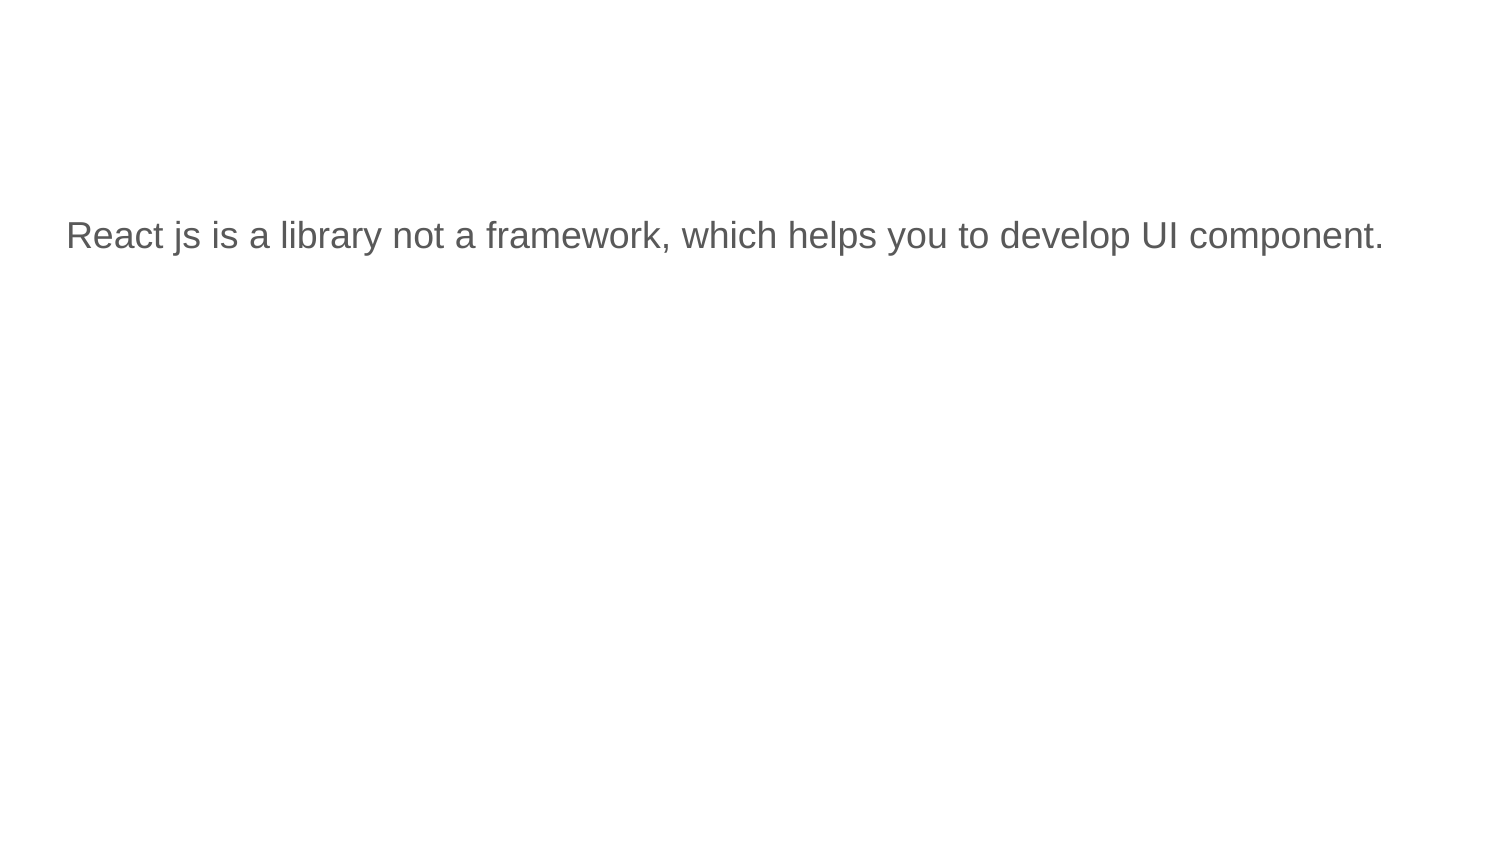

#
React js is a library not a framework, which helps you to develop UI component.